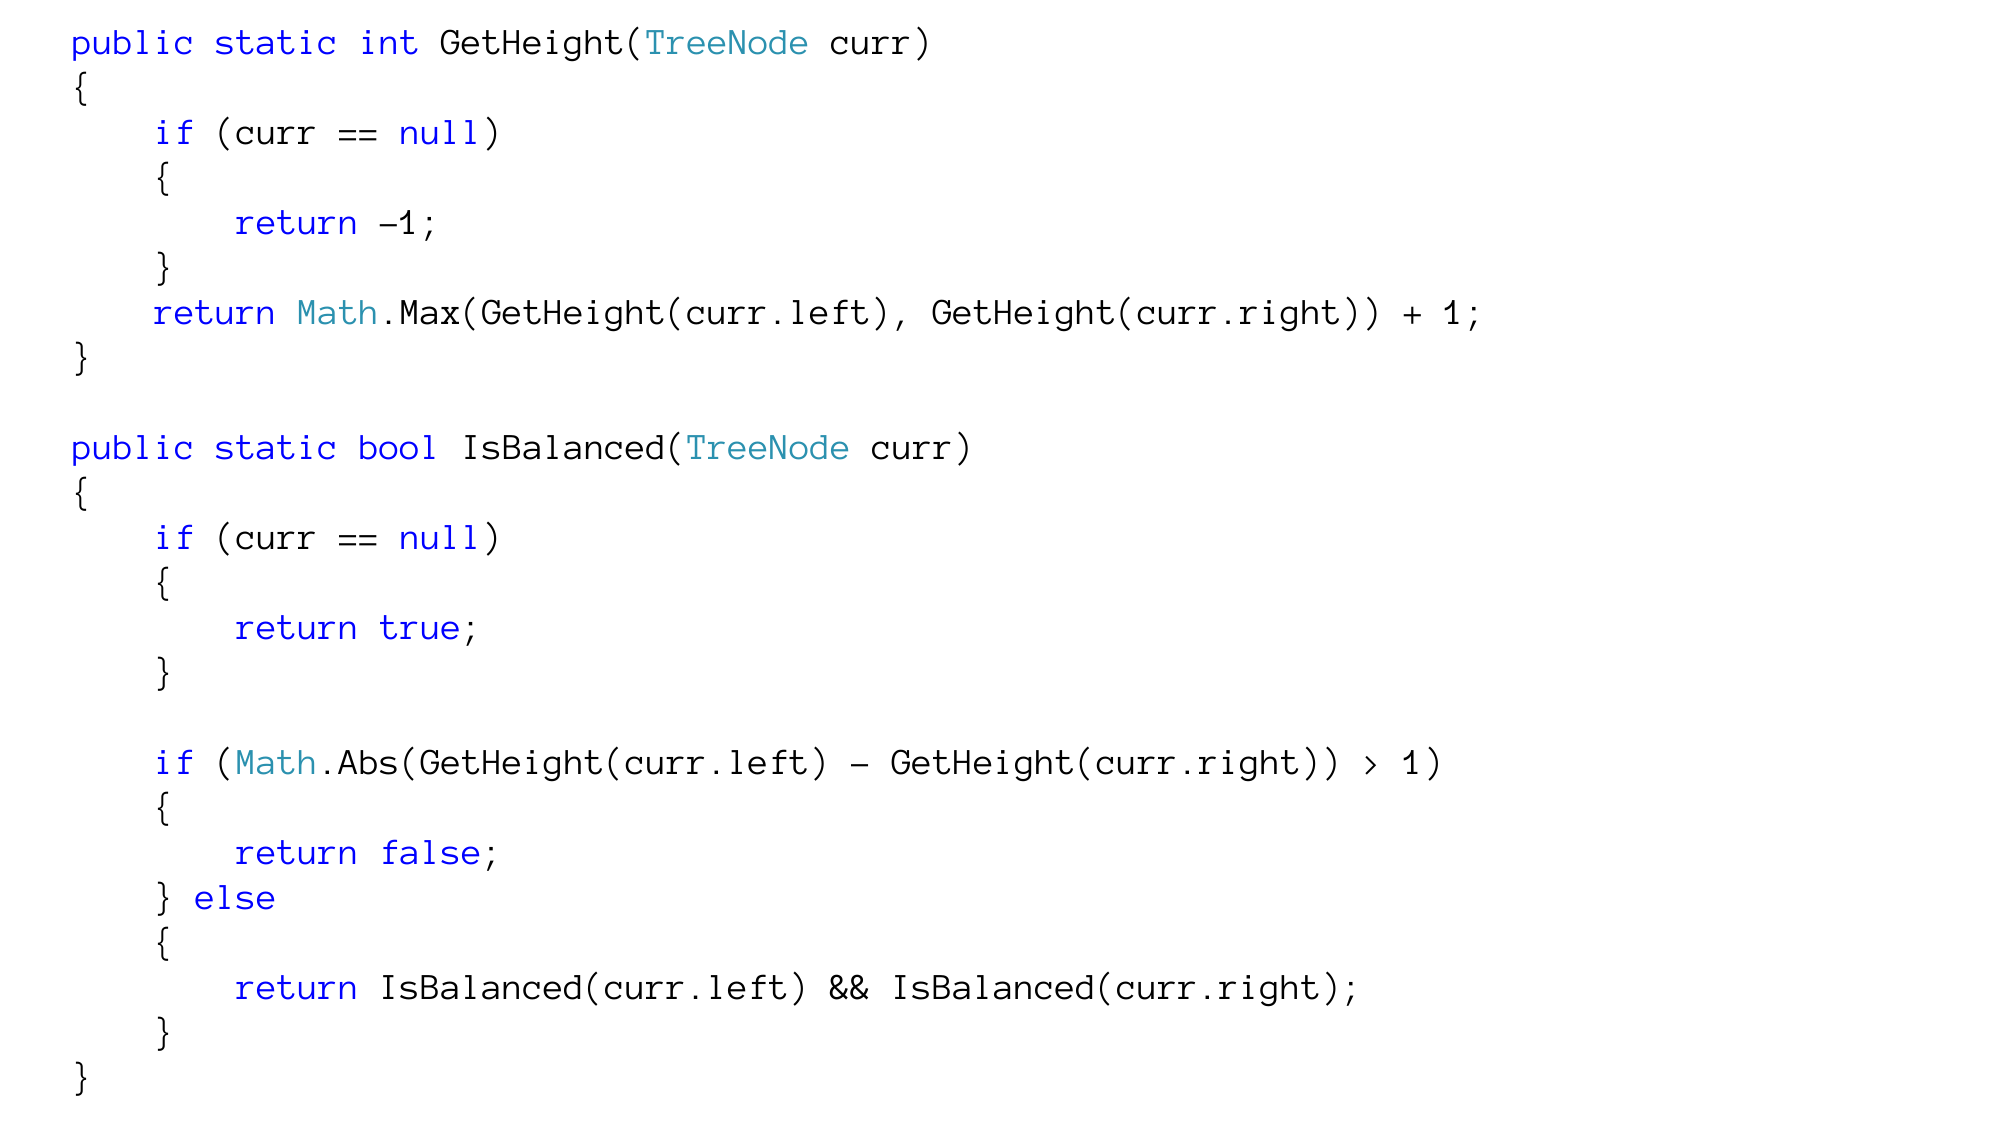

35
public static int GetHeight(TreeNode curr)
{
    if (curr == null)
    {
        return -1;
    }
    return Math.Max(GetHeight(curr.left), GetHeight(curr.right)) + 1;
}

public static bool IsBalanced(TreeNode curr)
{
    if (curr == null)
    {
        return true;
    }

    if (Math.Abs(GetHeight(curr.left) - GetHeight(curr.right)) > 1)
    {
        return false;
    } else
    {
        return IsBalanced(curr.left) && IsBalanced(curr.right);
    }
}